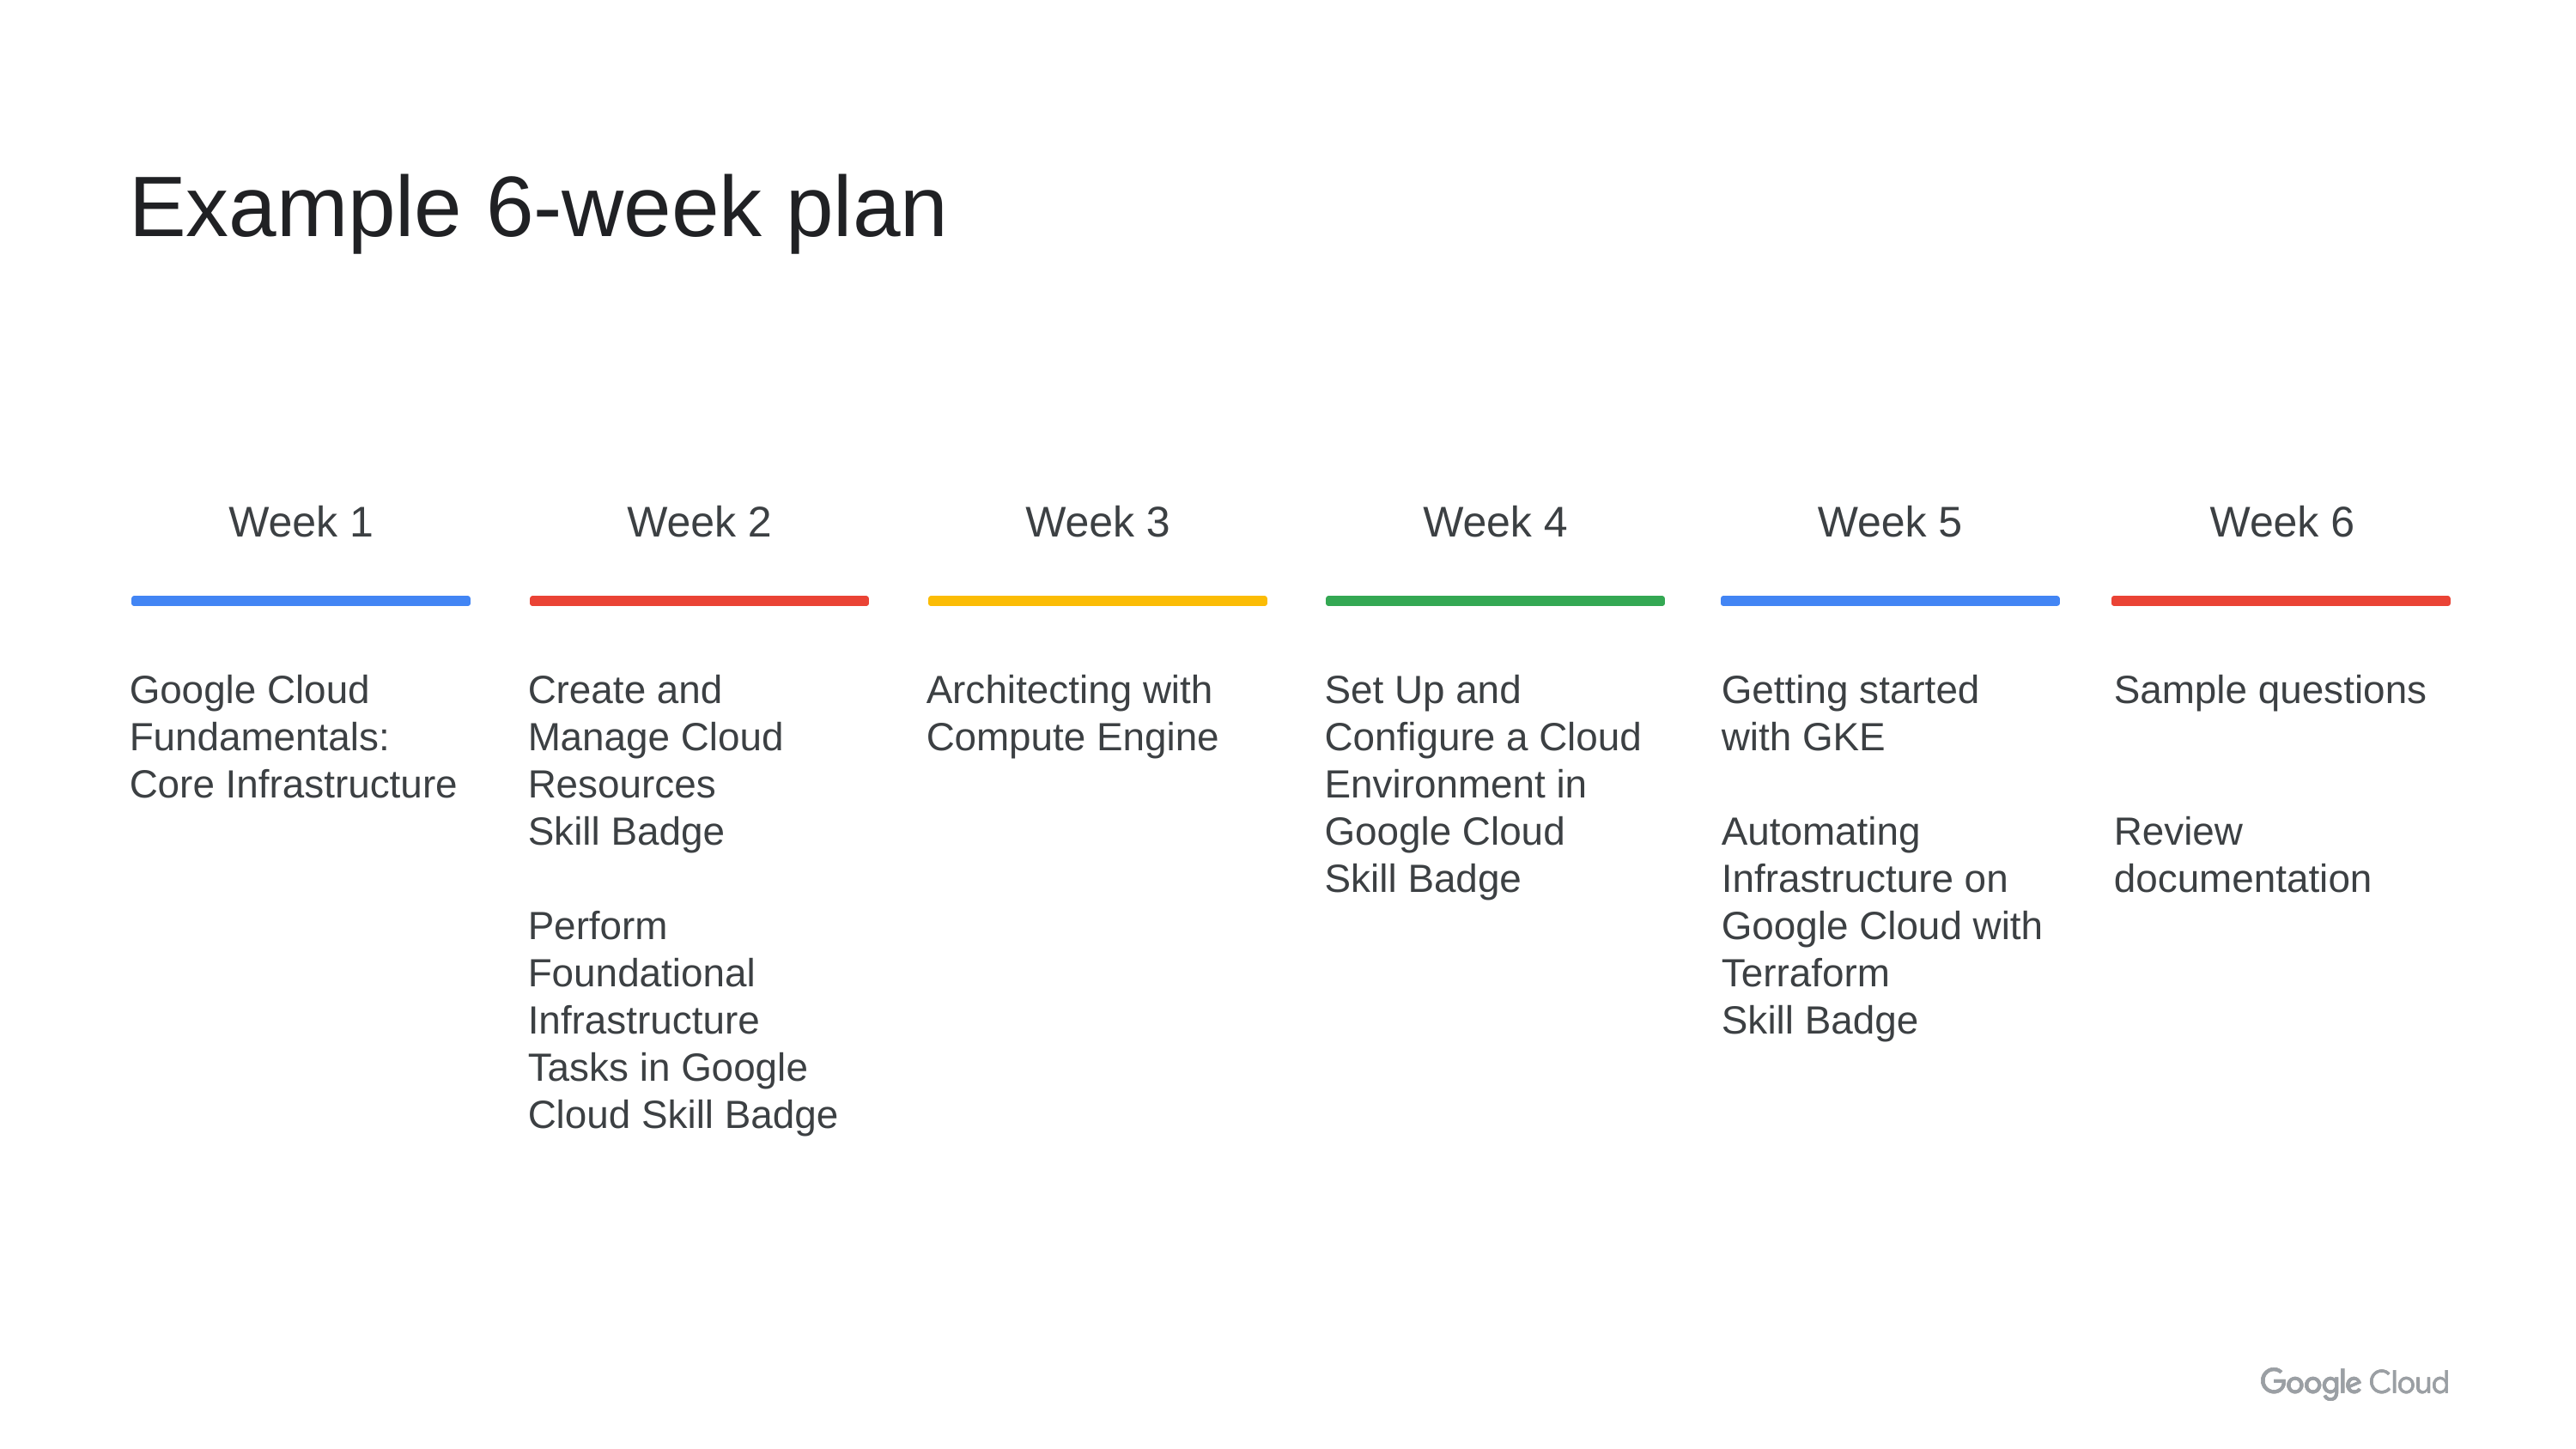

# Example 6-week plan

Week 1

Google Cloud Fundamentals: Core Infrastructure

Week 2

Create and Manage Cloud Resources
Skill Badge
Perform Foundational Infrastructure Tasks in Google Cloud Skill Badge

Week 3

Architecting with Compute Engine
Week 4

Set Up and Configure a Cloud Environment in Google Cloud
Skill Badge
Week 5

Getting started with GKE

Automating Infrastructure on Google Cloud with Terraform
Skill Badge
Week 6

Sample questions

Review documentation